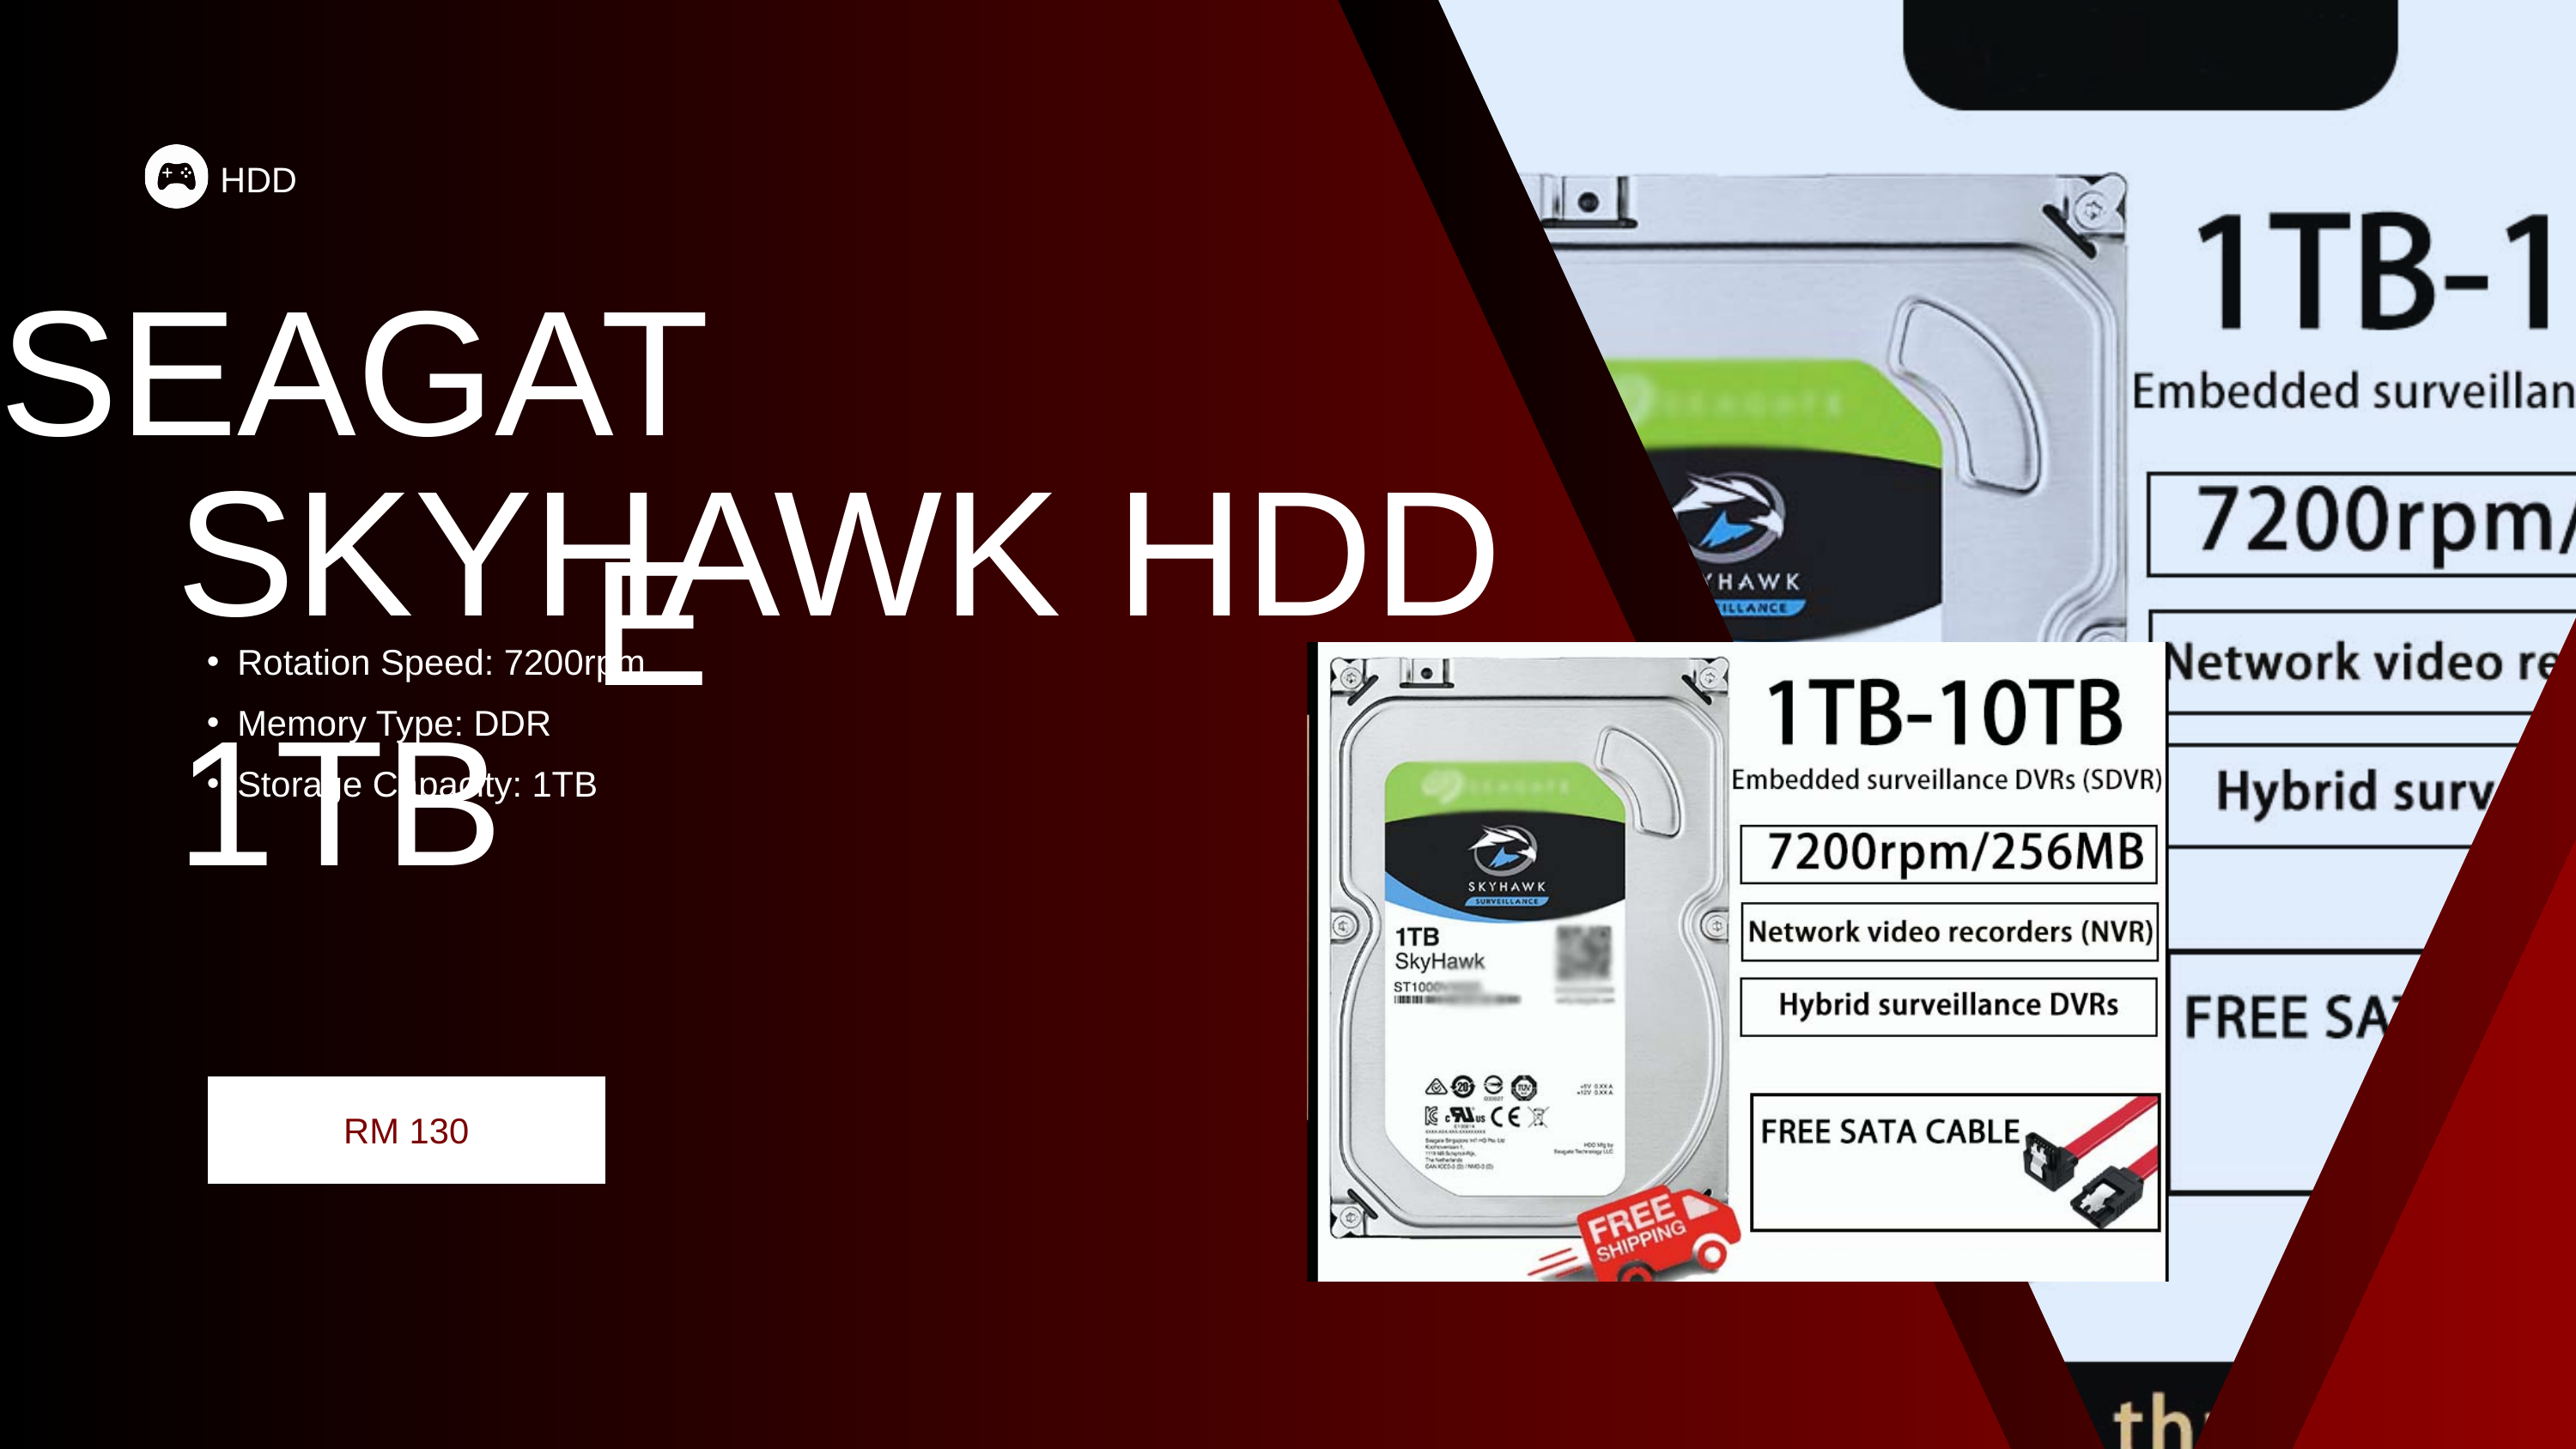

HDD
SEAGATE
SKYHAWK HDD 1TB
Rotation Speed: 7200rpm
Memory Type: DDR
Storage Capacity: 1TB

RM 130